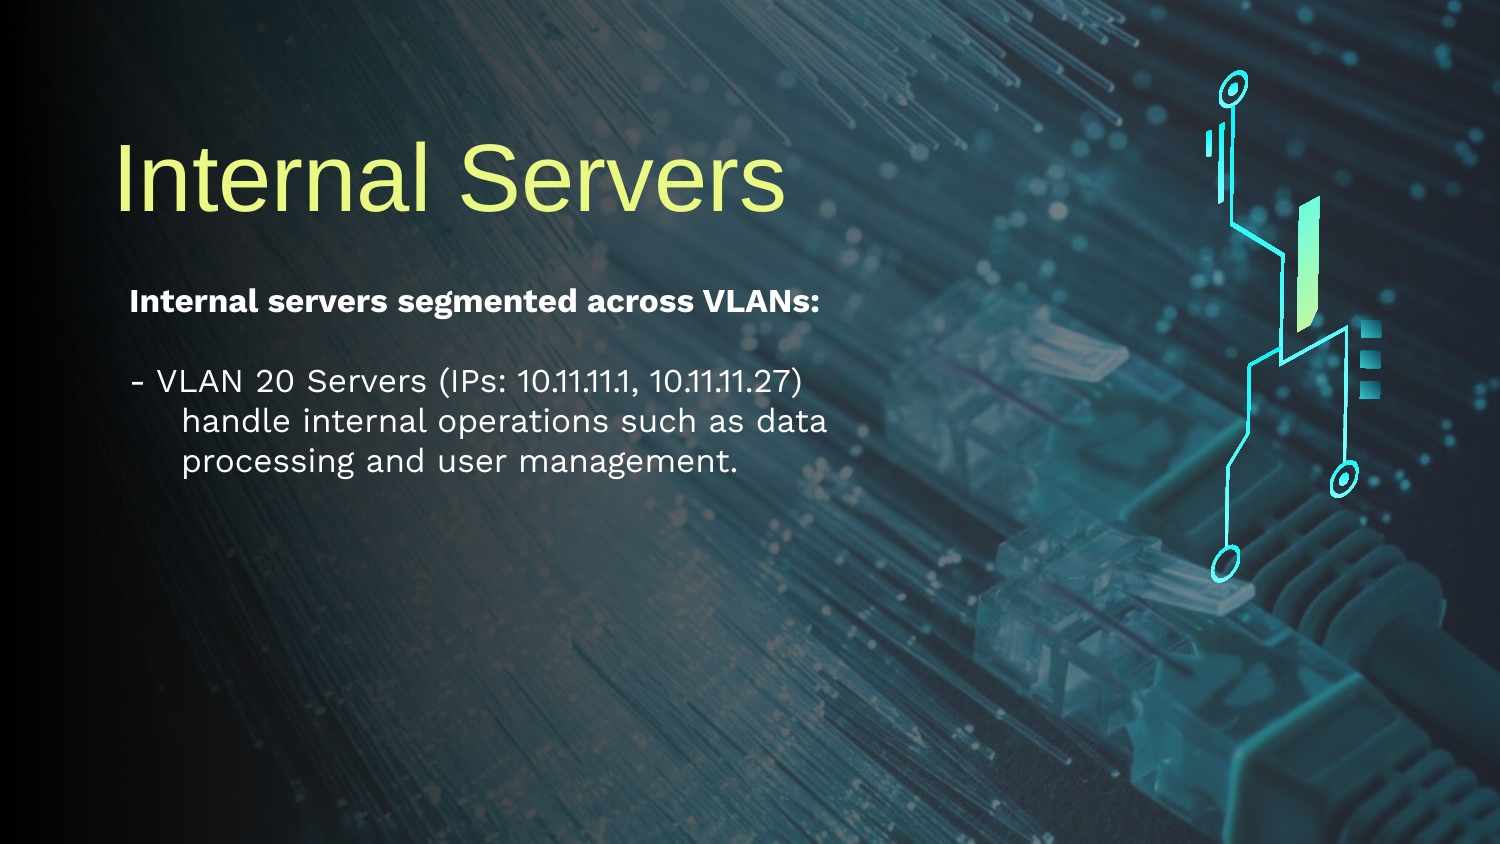

# Internal Servers
Internal servers segmented across VLANs:
- VLAN 20 Servers (IPs: 10.11.11.1, 10.11.11.27) handle internal operations such as data processing and user management.